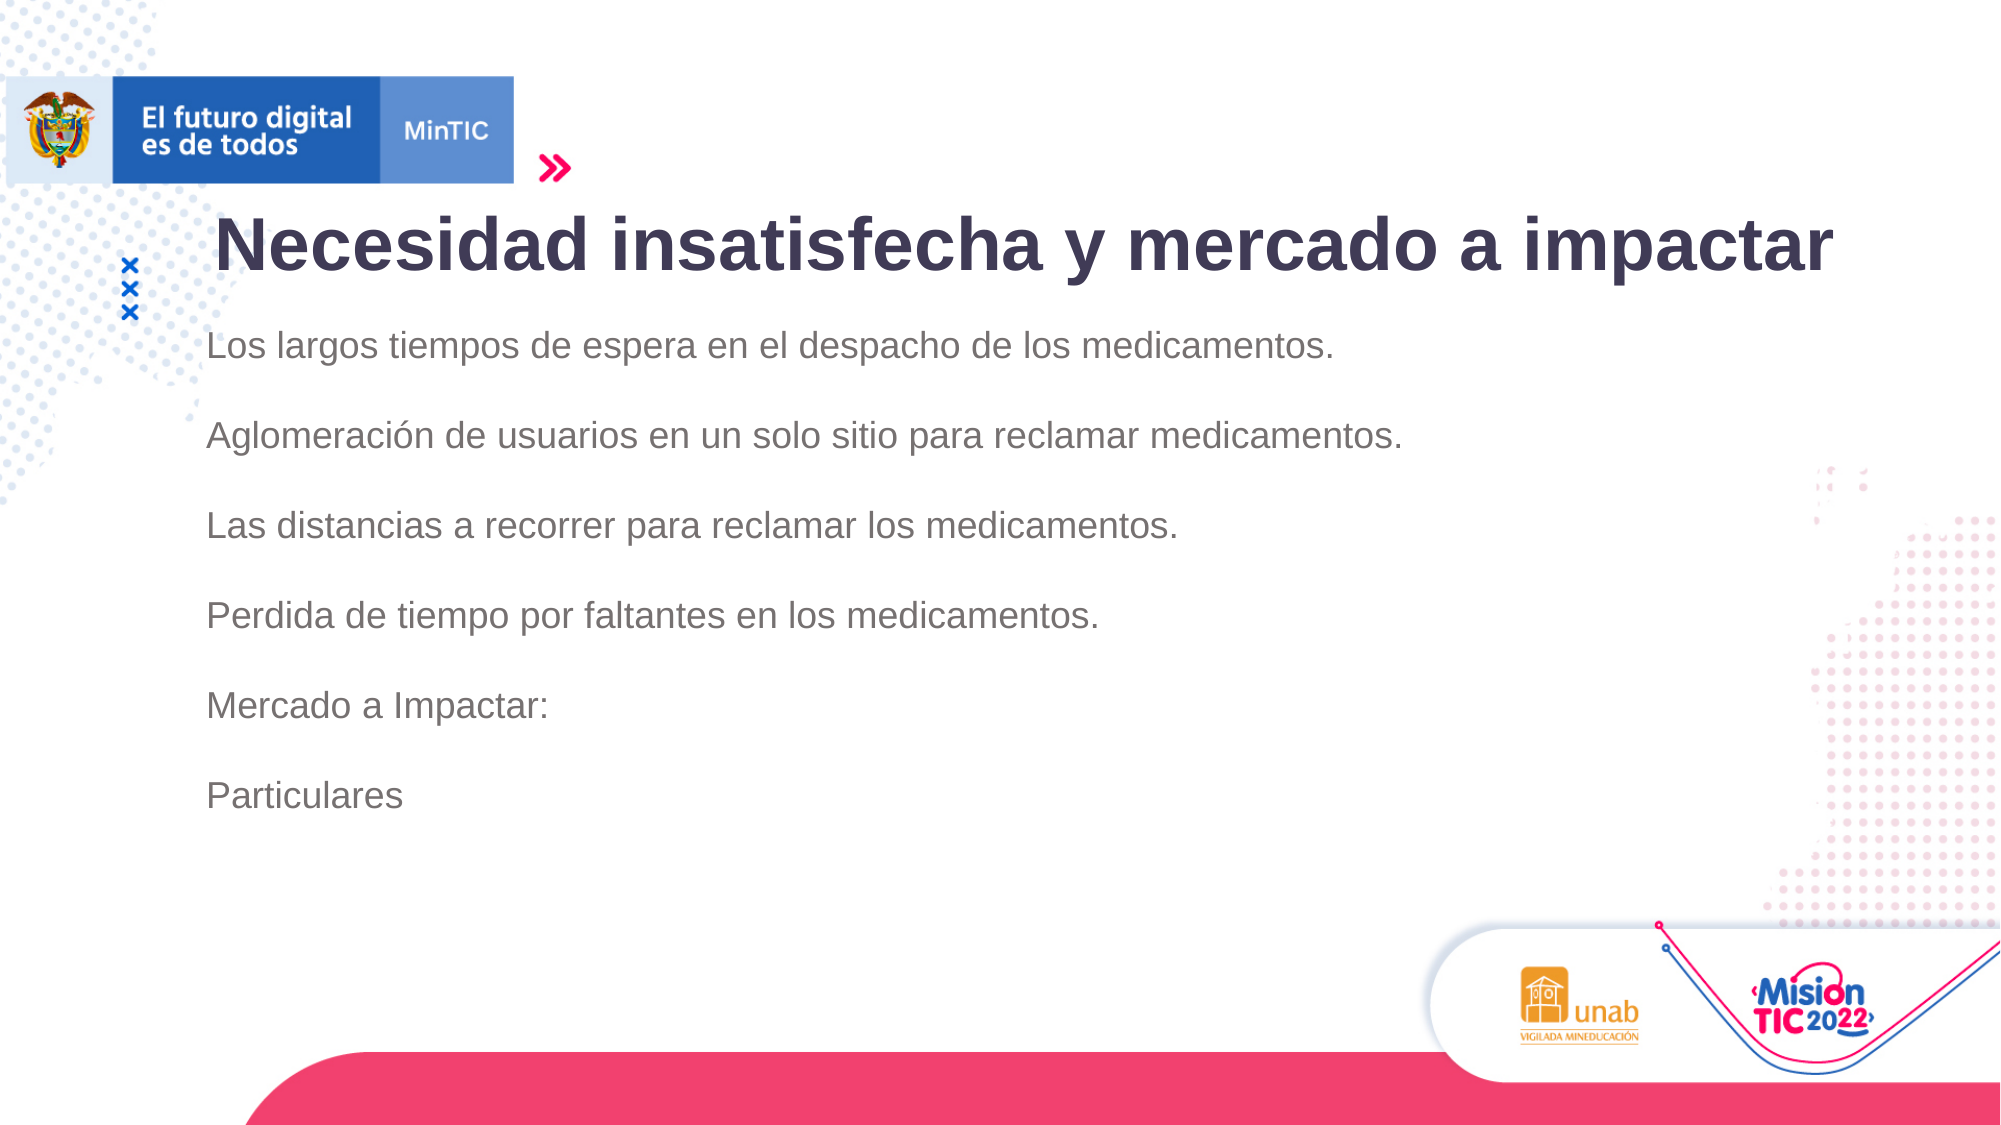

Necesidad insatisfecha y mercado a impactar
Los largos tiempos de espera en el despacho de los medicamentos.

Aglomeración de usuarios en un solo sitio para reclamar medicamentos.

Las distancias a recorrer para reclamar los medicamentos.

Perdida de tiempo por faltantes en los medicamentos.

Mercado a Impactar:

Particulares